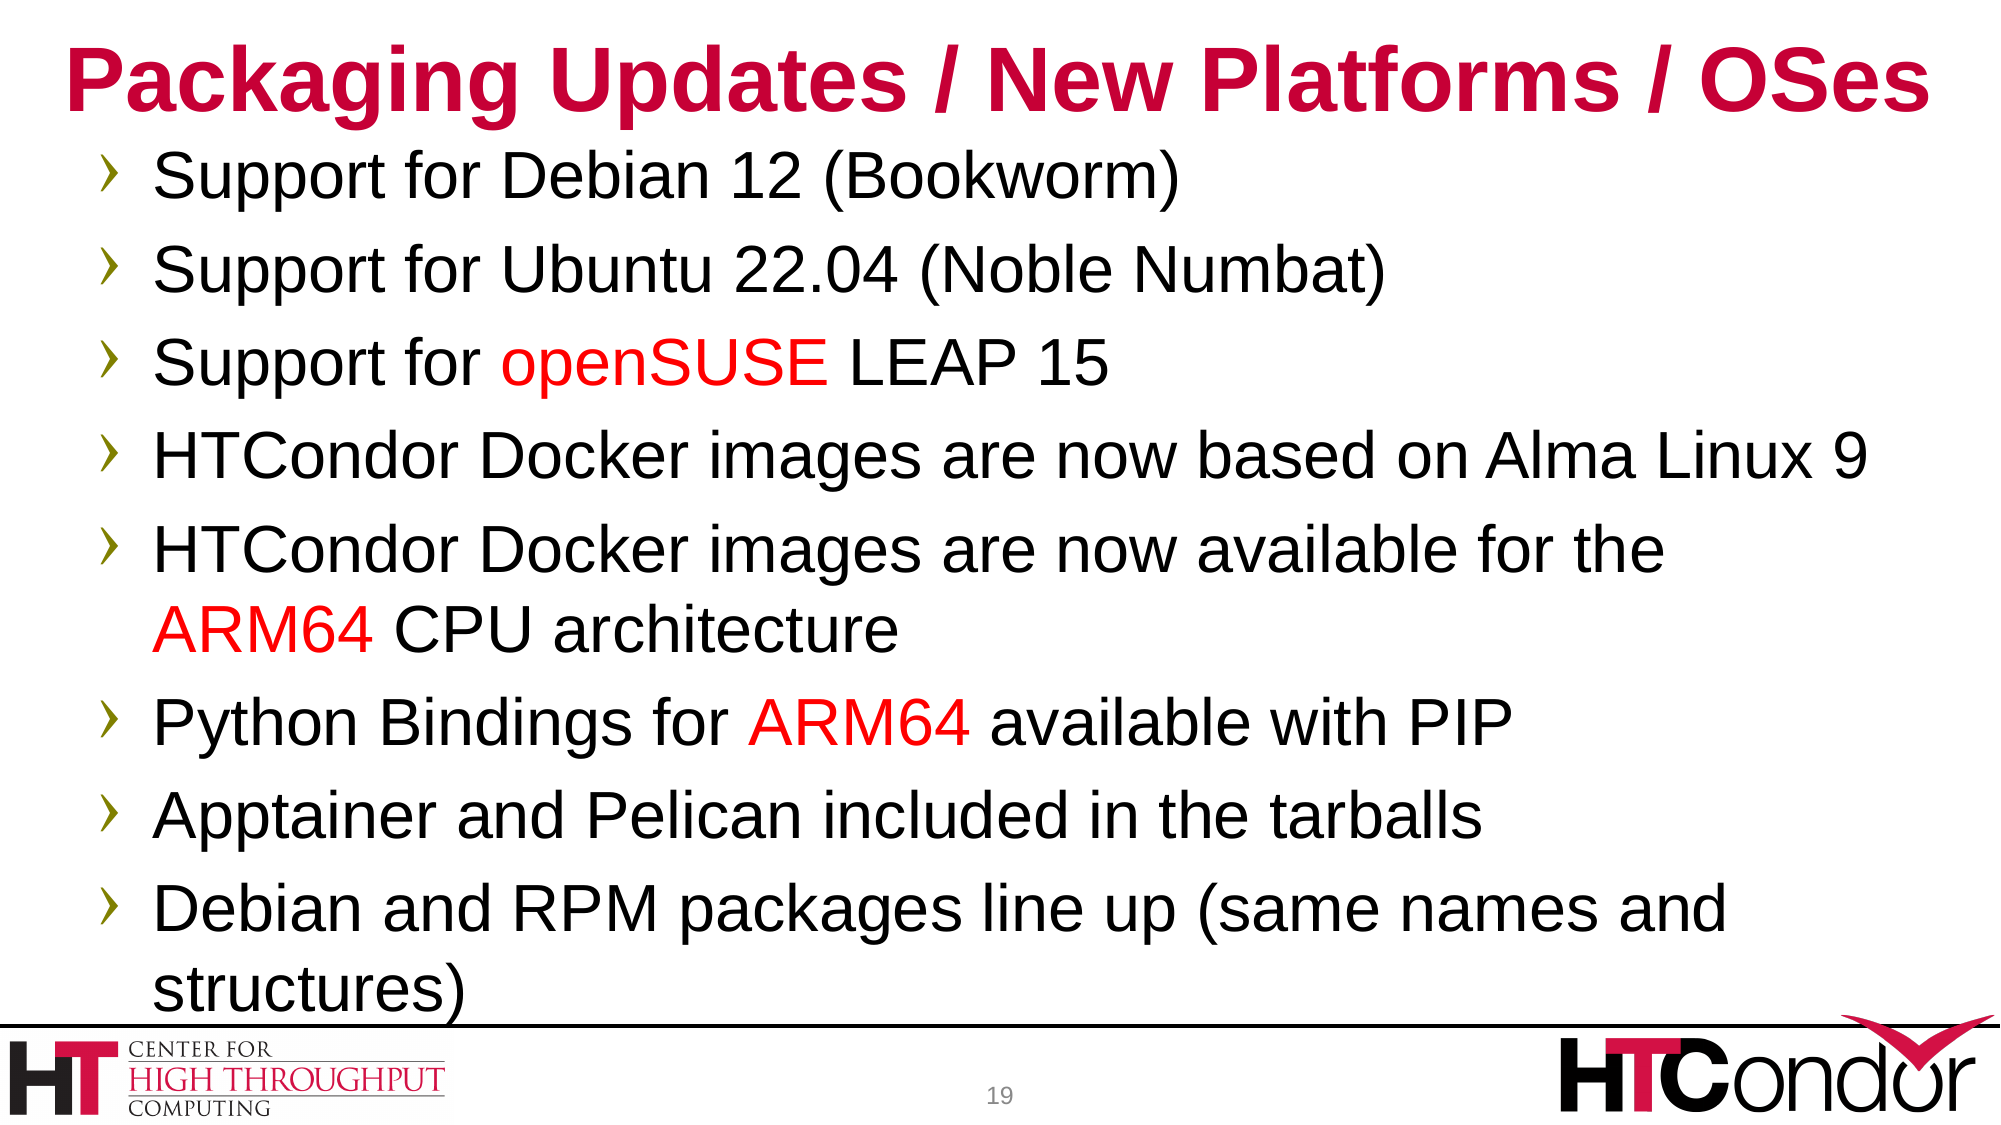

# Packaging Updates / New Platforms / OSes
Support for Debian 12 (Bookworm)
Support for Ubuntu 22.04 (Noble Numbat)
Support for openSUSE LEAP 15
HTCondor Docker images are now based on Alma Linux 9
HTCondor Docker images are now available for the ARM64 CPU architecture
Python Bindings for ARM64 available with PIP
Apptainer and Pelican included in the tarballs
Debian and RPM packages line up (same names and structures)
19